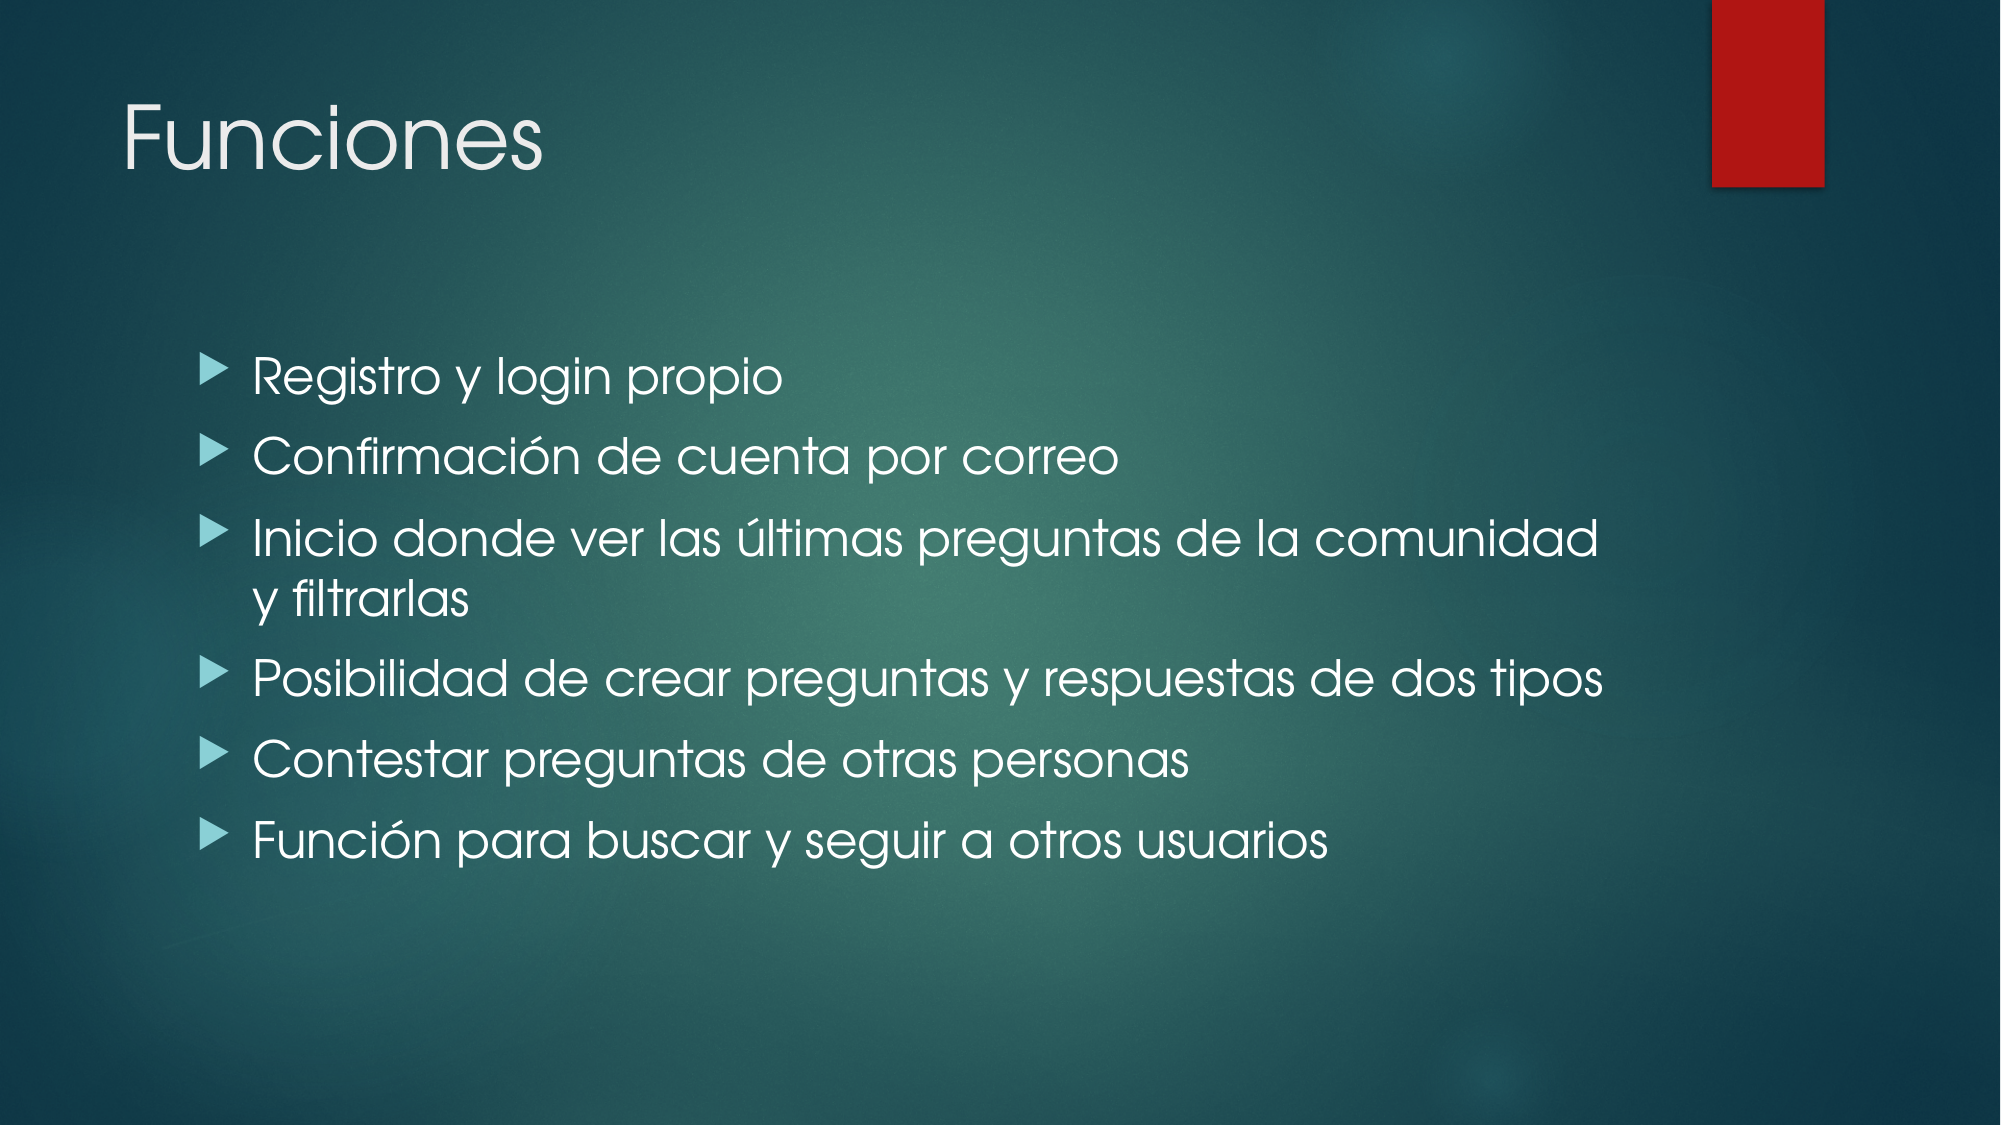

# Funciones
Registro y login propio
Confirmación de cuenta por correo
Inicio donde ver las últimas preguntas de la comunidad y filtrarlas
Posibilidad de crear preguntas y respuestas de dos tipos
Contestar preguntas de otras personas
Función para buscar y seguir a otros usuarios